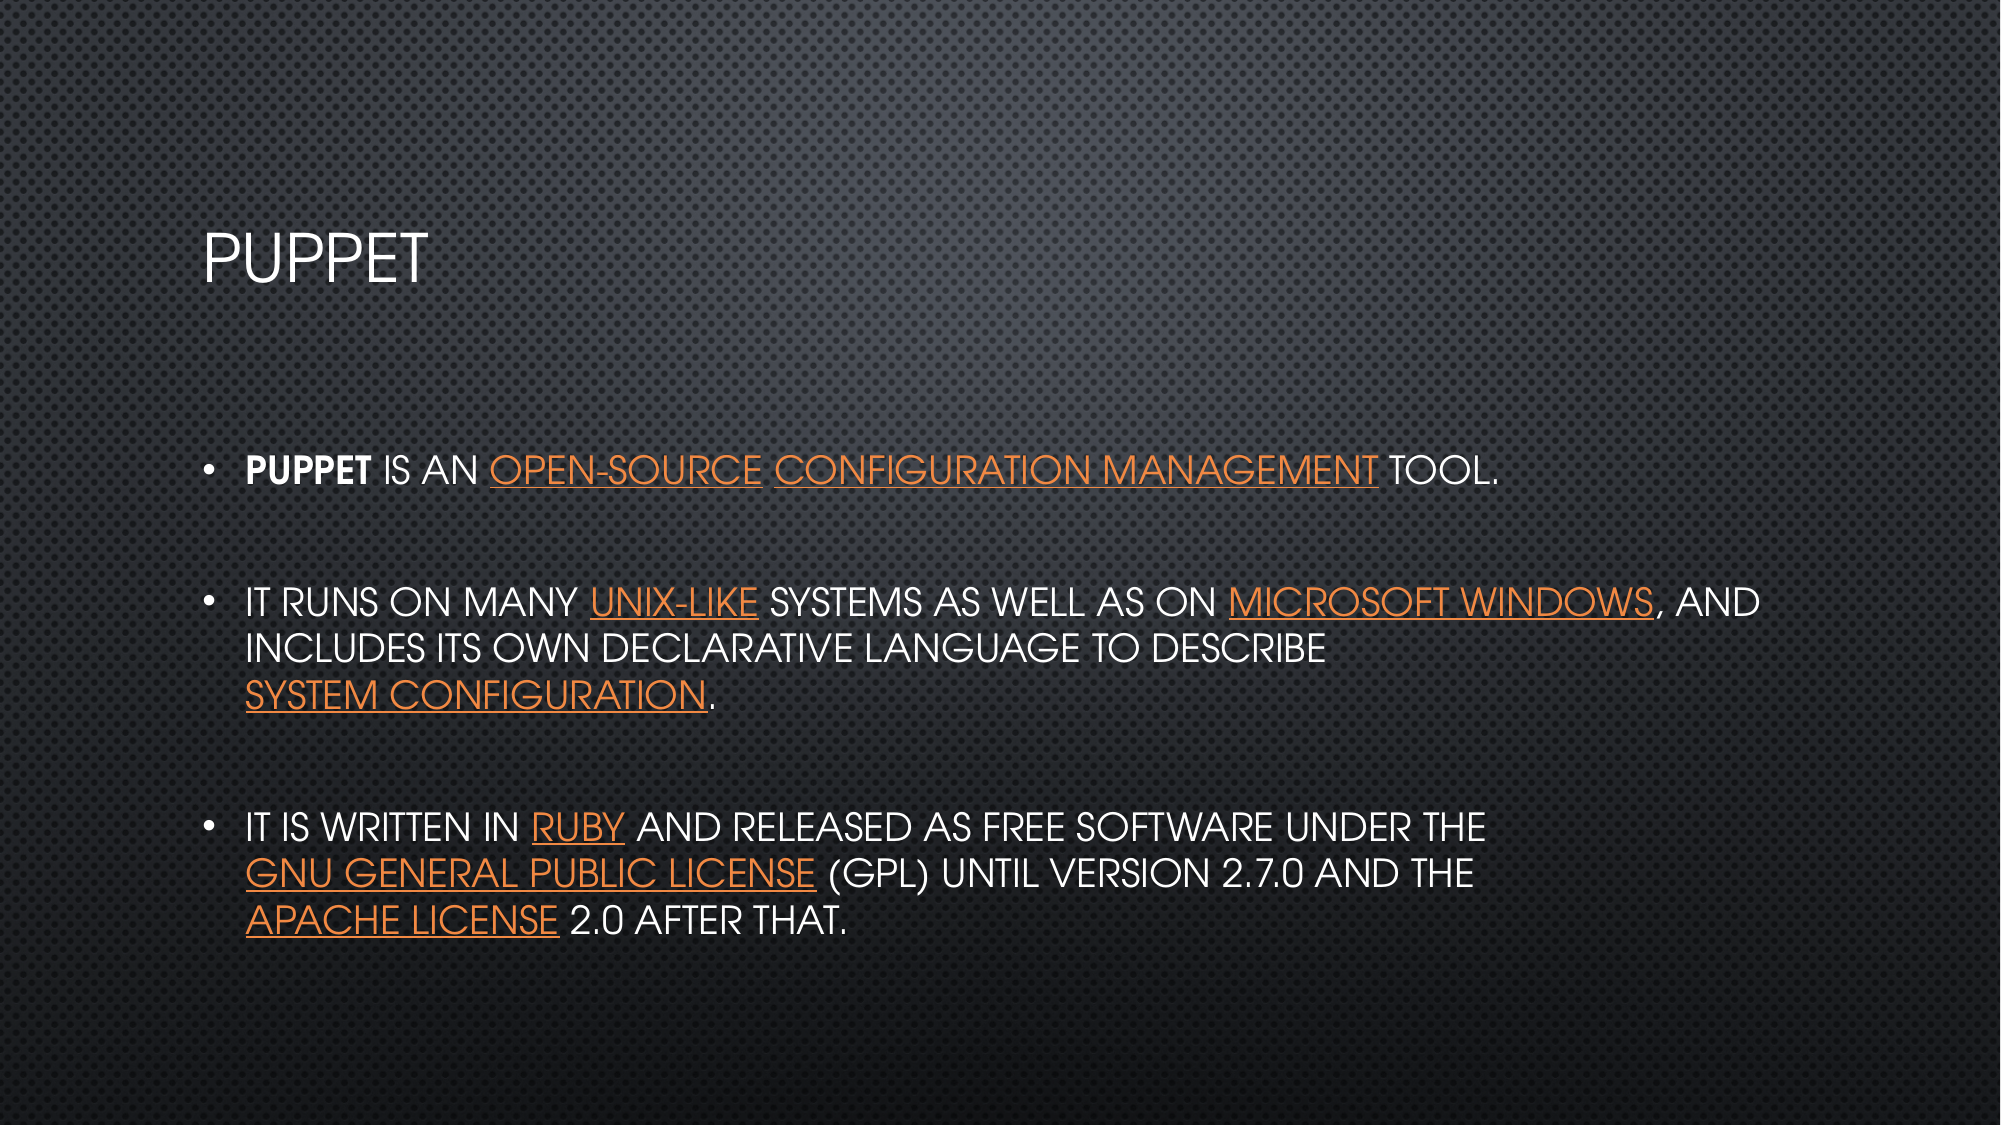

# Puppet
Puppet is an open-source configuration management tool.

It runs on many Unix-like systems as well as on Microsoft Windows, and includes its own declarative language to describe system configuration.

It is written in Ruby and released as free software under the GNU General Public License (GPL) until version 2.7.0 and the Apache License 2.0 after that.